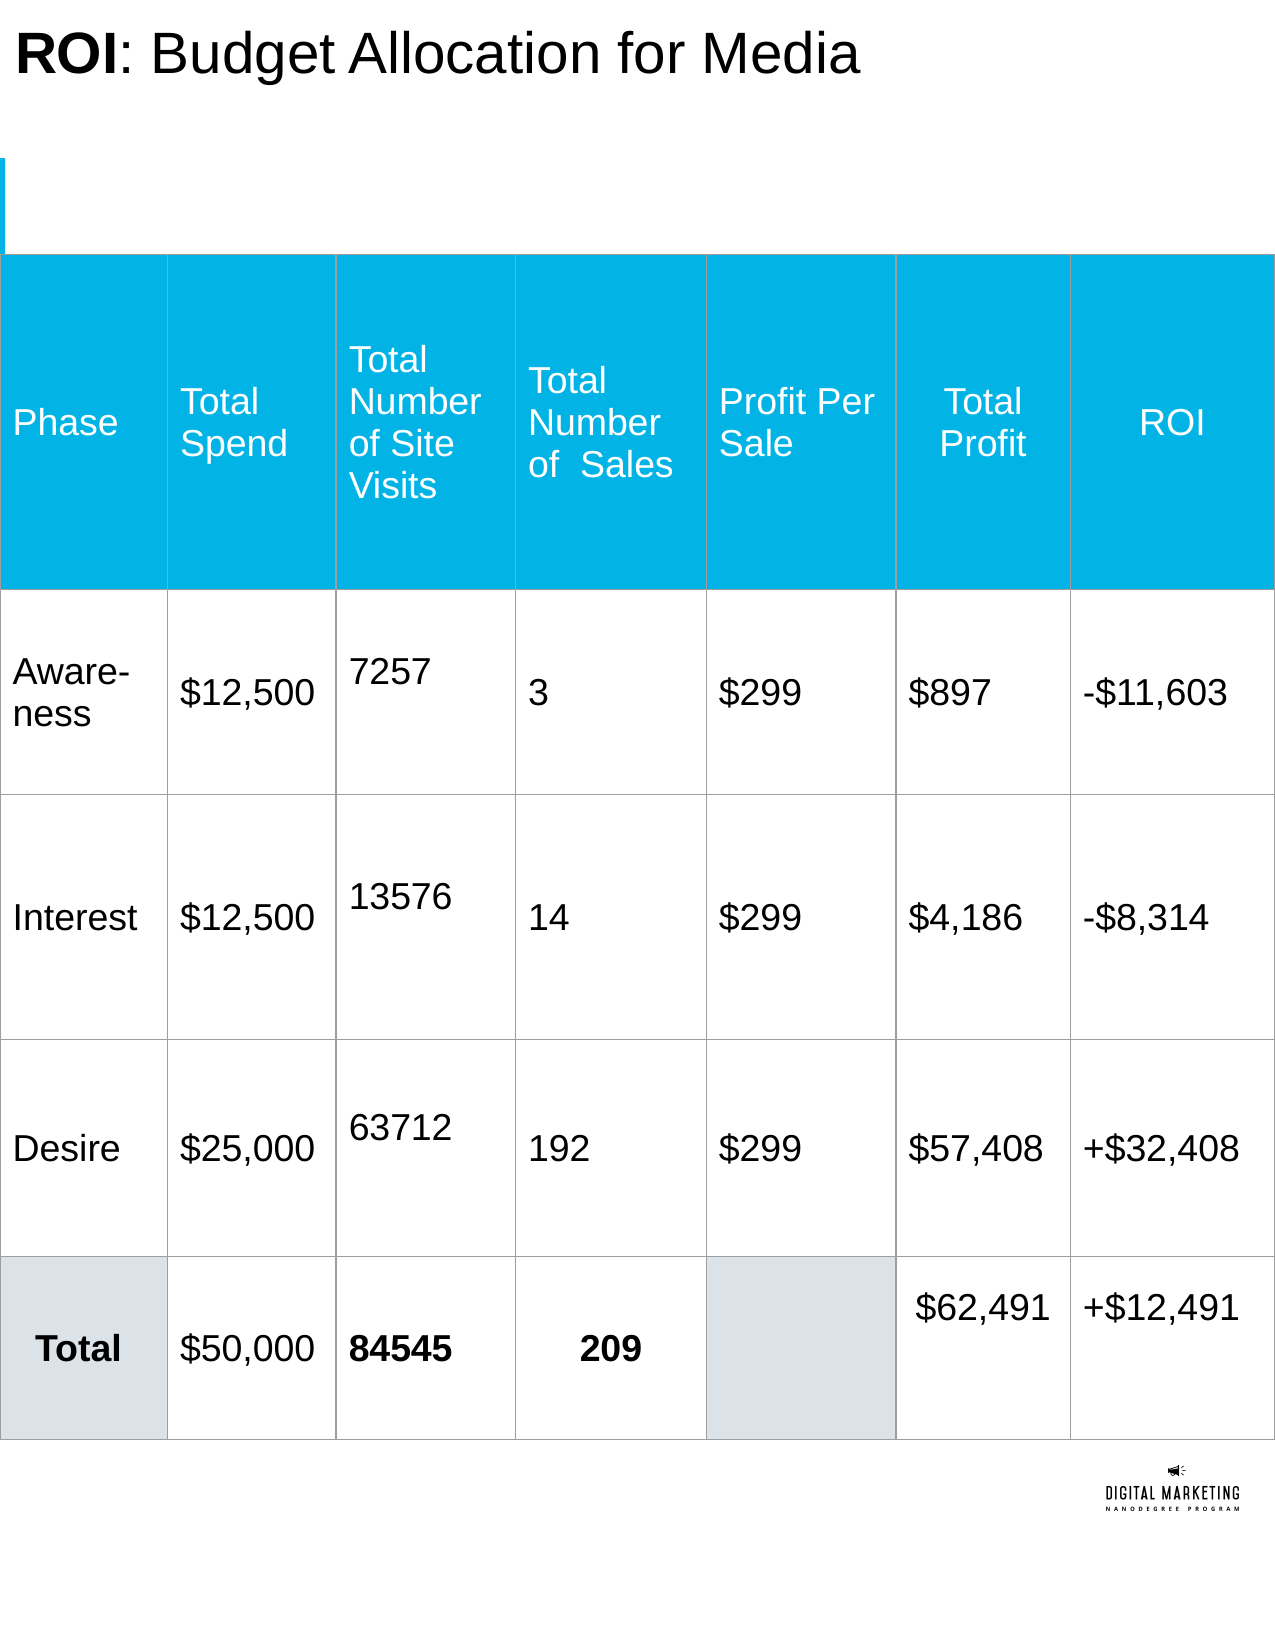

# ROI: Budget Allocation for Media

| Phase | Total Spend | Total Number of Site Visits | Total Number of Sales | Profit Per Sale | Total Profit | ROI |
| --- | --- | --- | --- | --- | --- | --- |
| Aware- ness | $12,500 | 7257 | 3 | $299 | $897 | -$11,603 |
| Interest | $12,500 | 13576 | 14 | $299 | $4,186 | -$8,314 |
| Desire | $25,000 | 63712 | 192 | $299 | $57,408 | +$32,408 |
| Total | $50,000 | 84545 | 209 |  | $62,491 | +$12,491 |